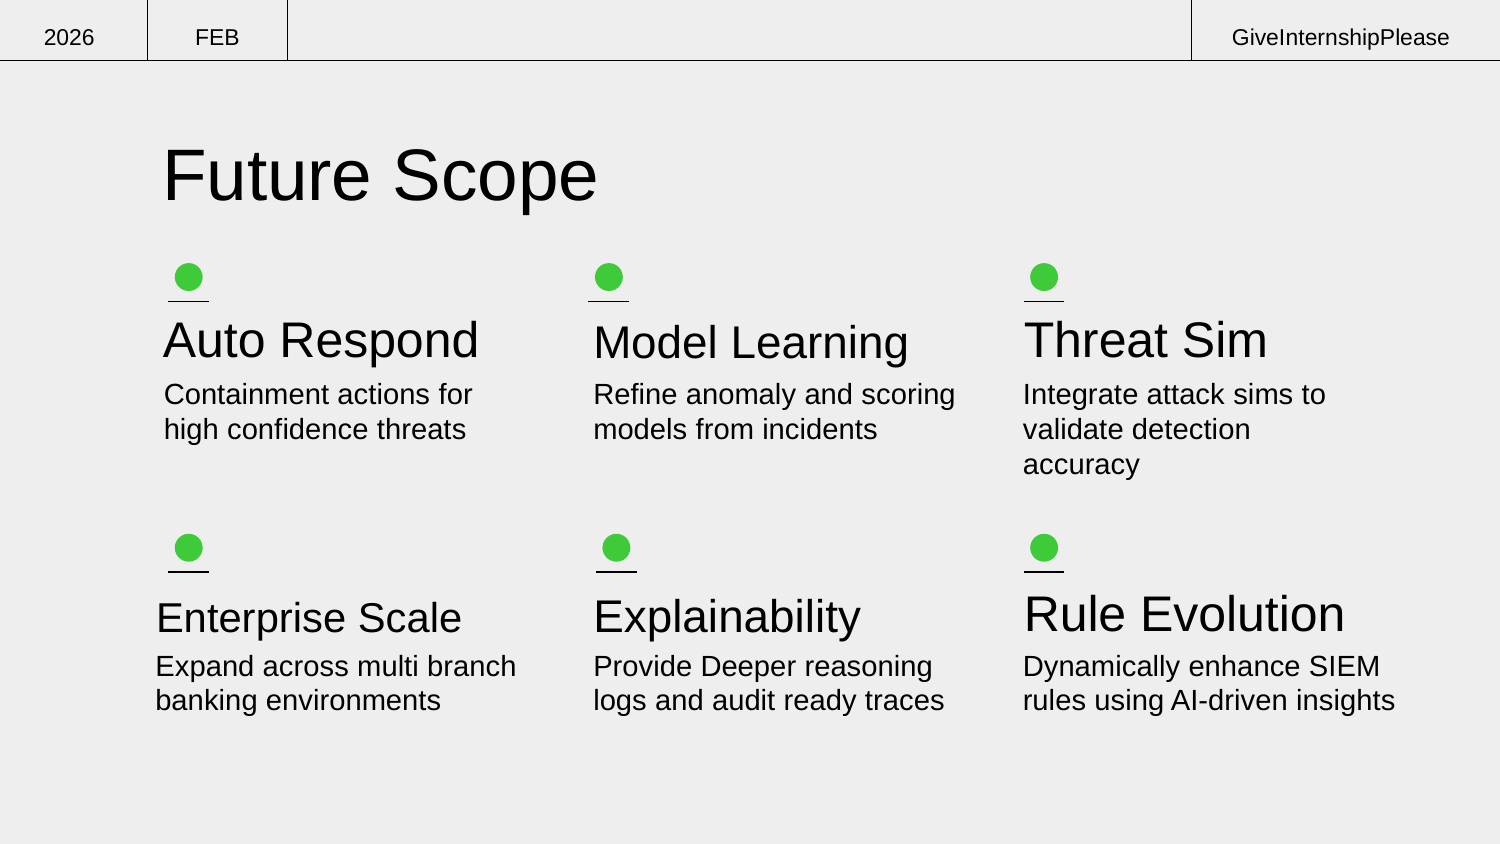

2026
FEB
GiveInternshipPlease
# Future Scope

Auto Respond
Model Learning
Threat Sim
Containment actions for high confidence threats
Refine anomaly and scoring models from incidents
Integrate attack sims to validate detection accuracy

Enterprise Scale
Explainability
Rule Evolution
Expand across multi branch banking environments
Provide Deeper reasoning logs and audit ready traces
Dynamically enhance SIEM rules using AI-driven insights